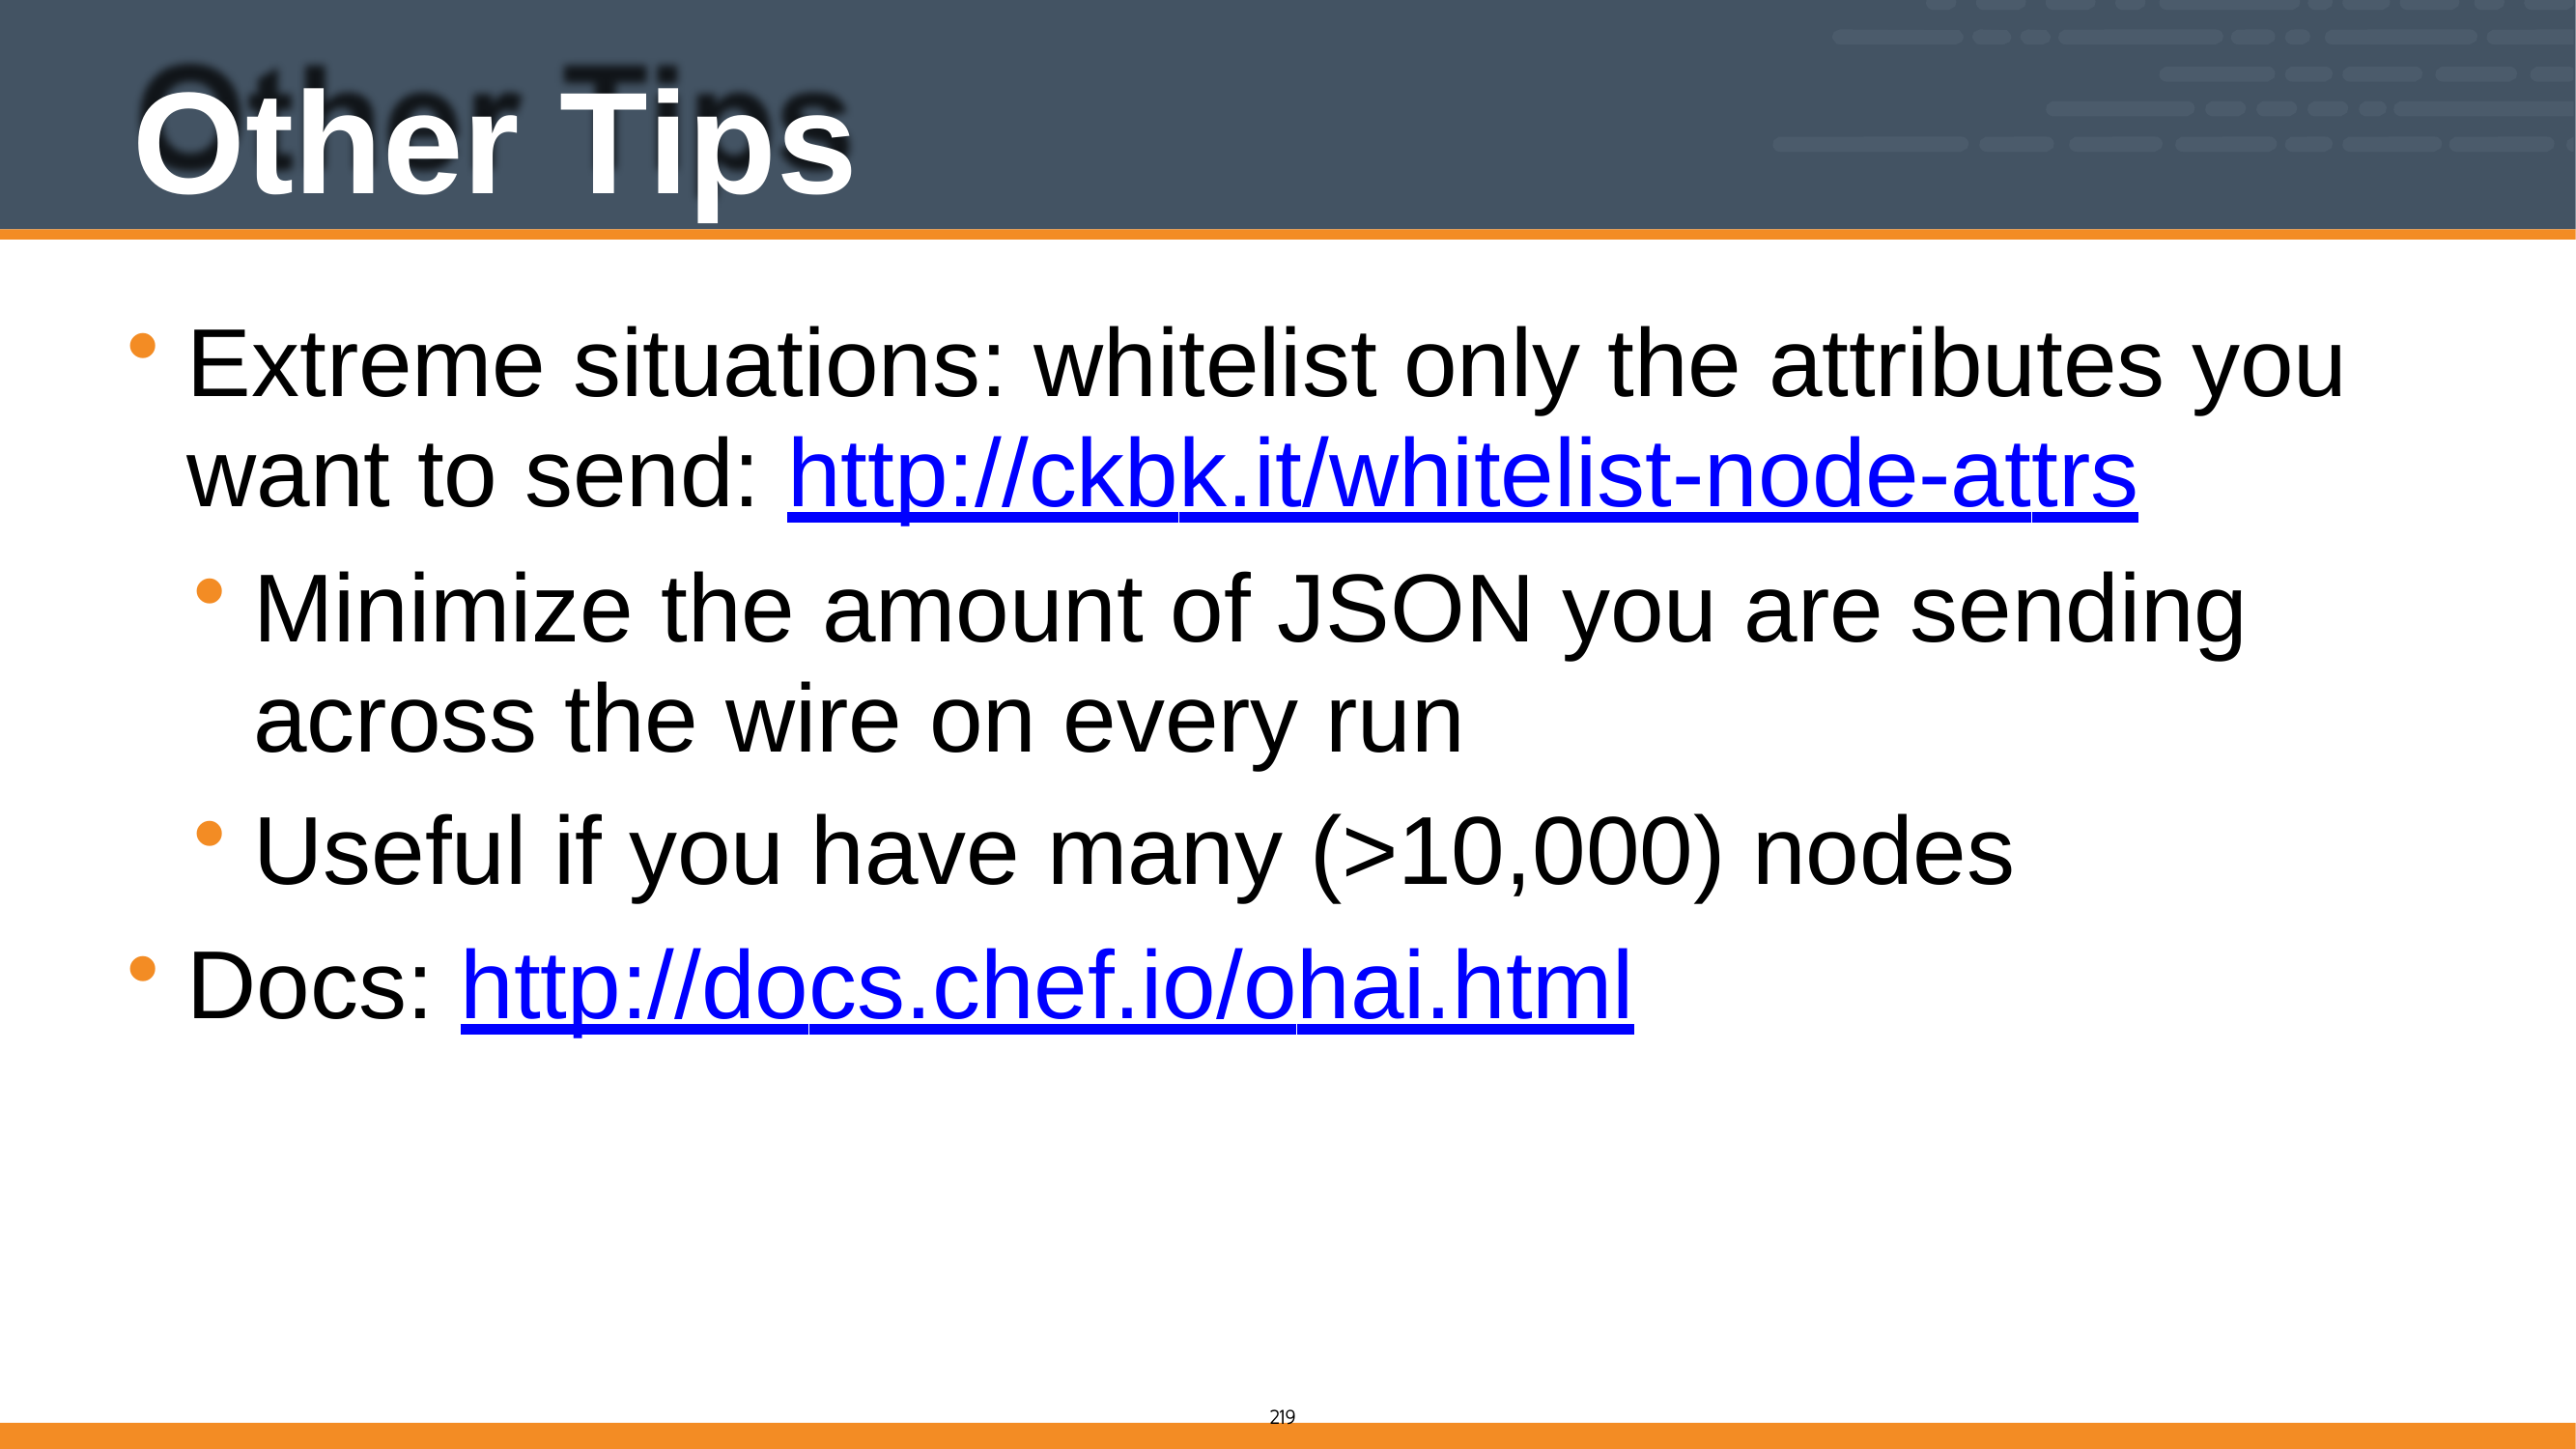

# Other Tips

Extreme situations: whitelist only the attributes you want to send: http://ckbk.it/whitelist-node-attrs
Minimize the amount of JSON you are sending across the wire on every run
Useful if you have many (>10,000) nodes
Docs: http://docs.chef.io/ohai.html
219